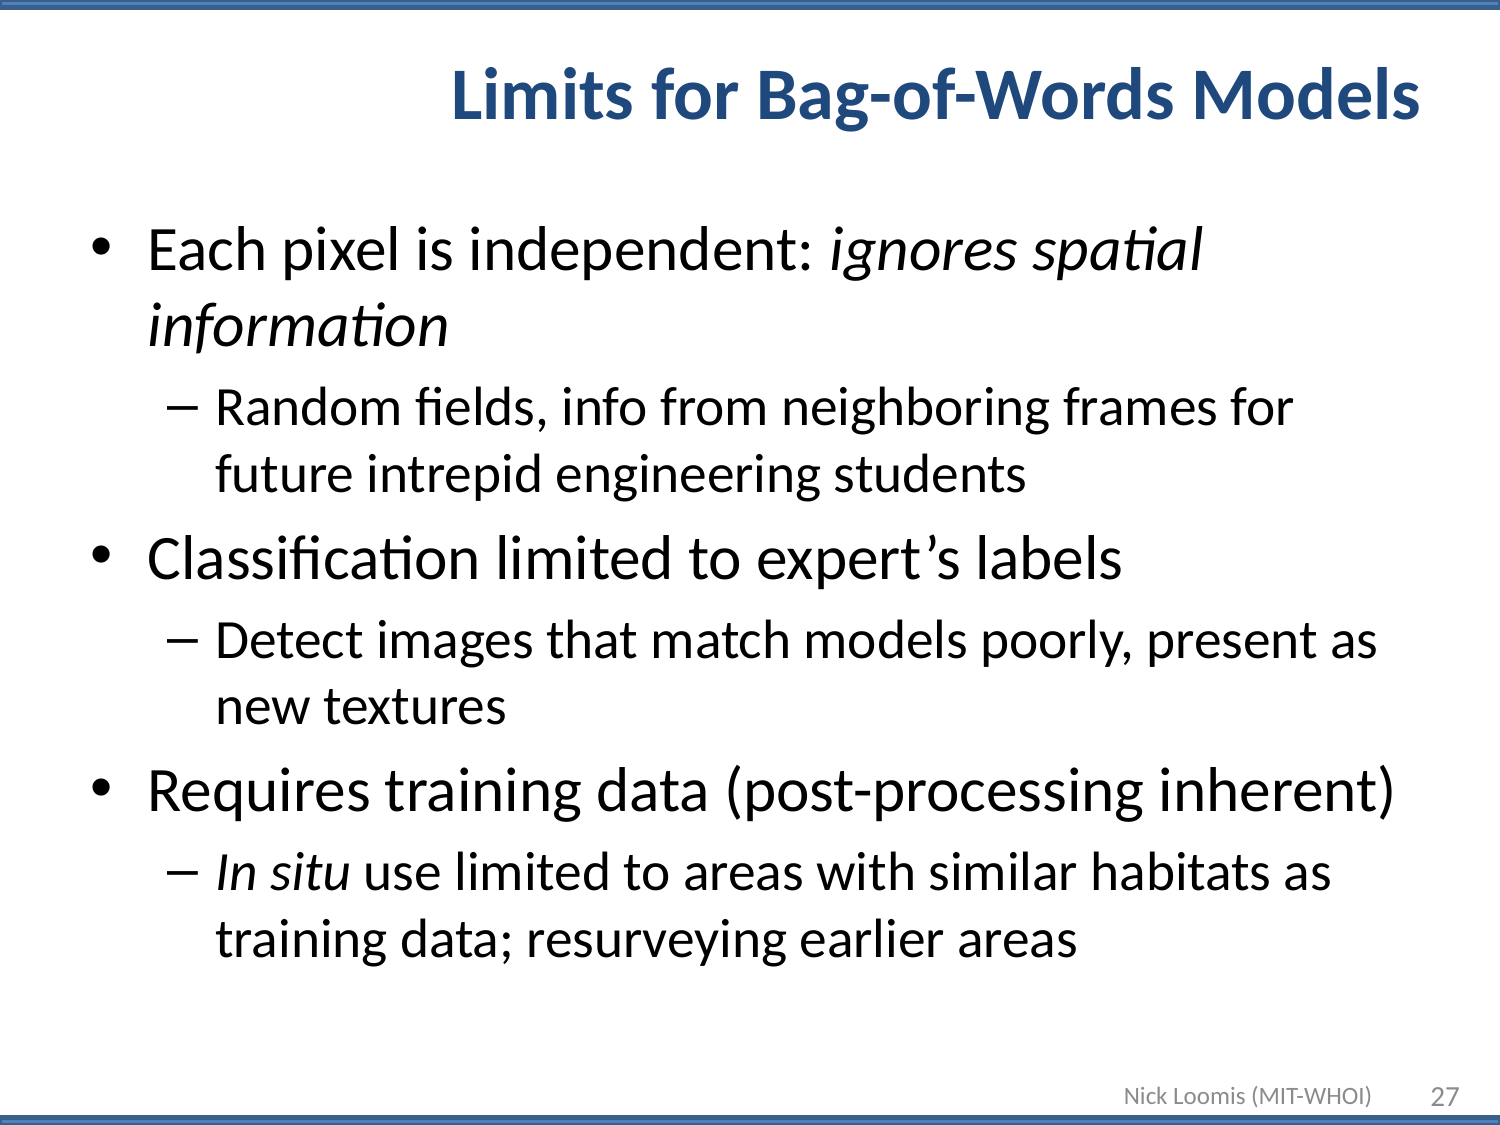

# Limits for Bag-of-Words Models
Each pixel is independent: ignores spatial information
Random fields, info from neighboring frames for future intrepid engineering students
Classification limited to expert’s labels
Detect images that match models poorly, present as new textures
Requires training data (post-processing inherent)
In situ use limited to areas with similar habitats as training data; resurveying earlier areas
Nick Loomis (MIT-WHOI)
27